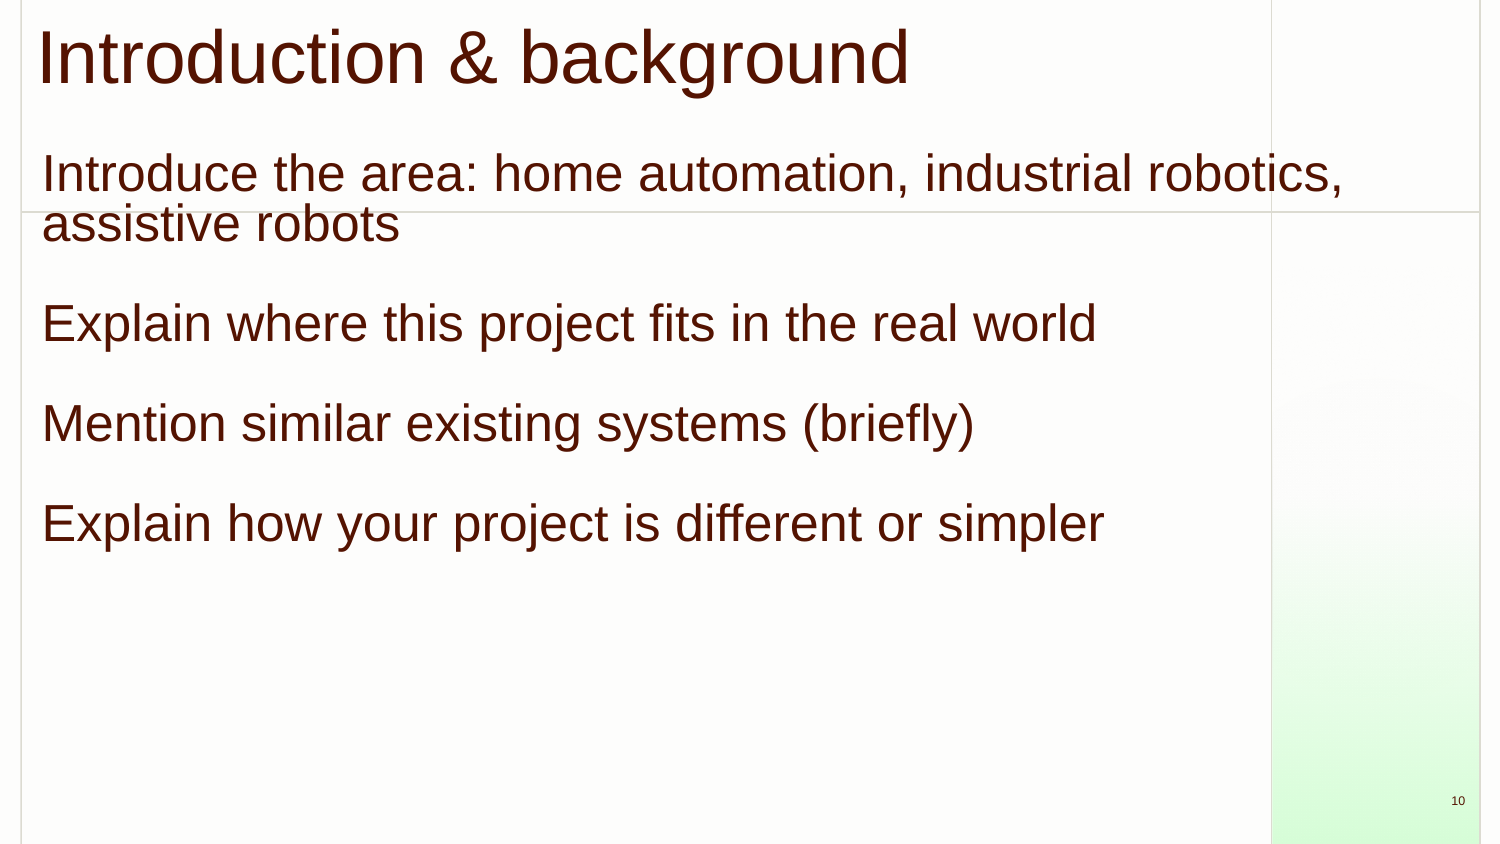

# Introduction & background
Introduce the area: home automation, industrial robotics, assistive robots

Explain where this project fits in the real world

Mention similar existing systems (briefly)

Explain how your project is different or simpler

10